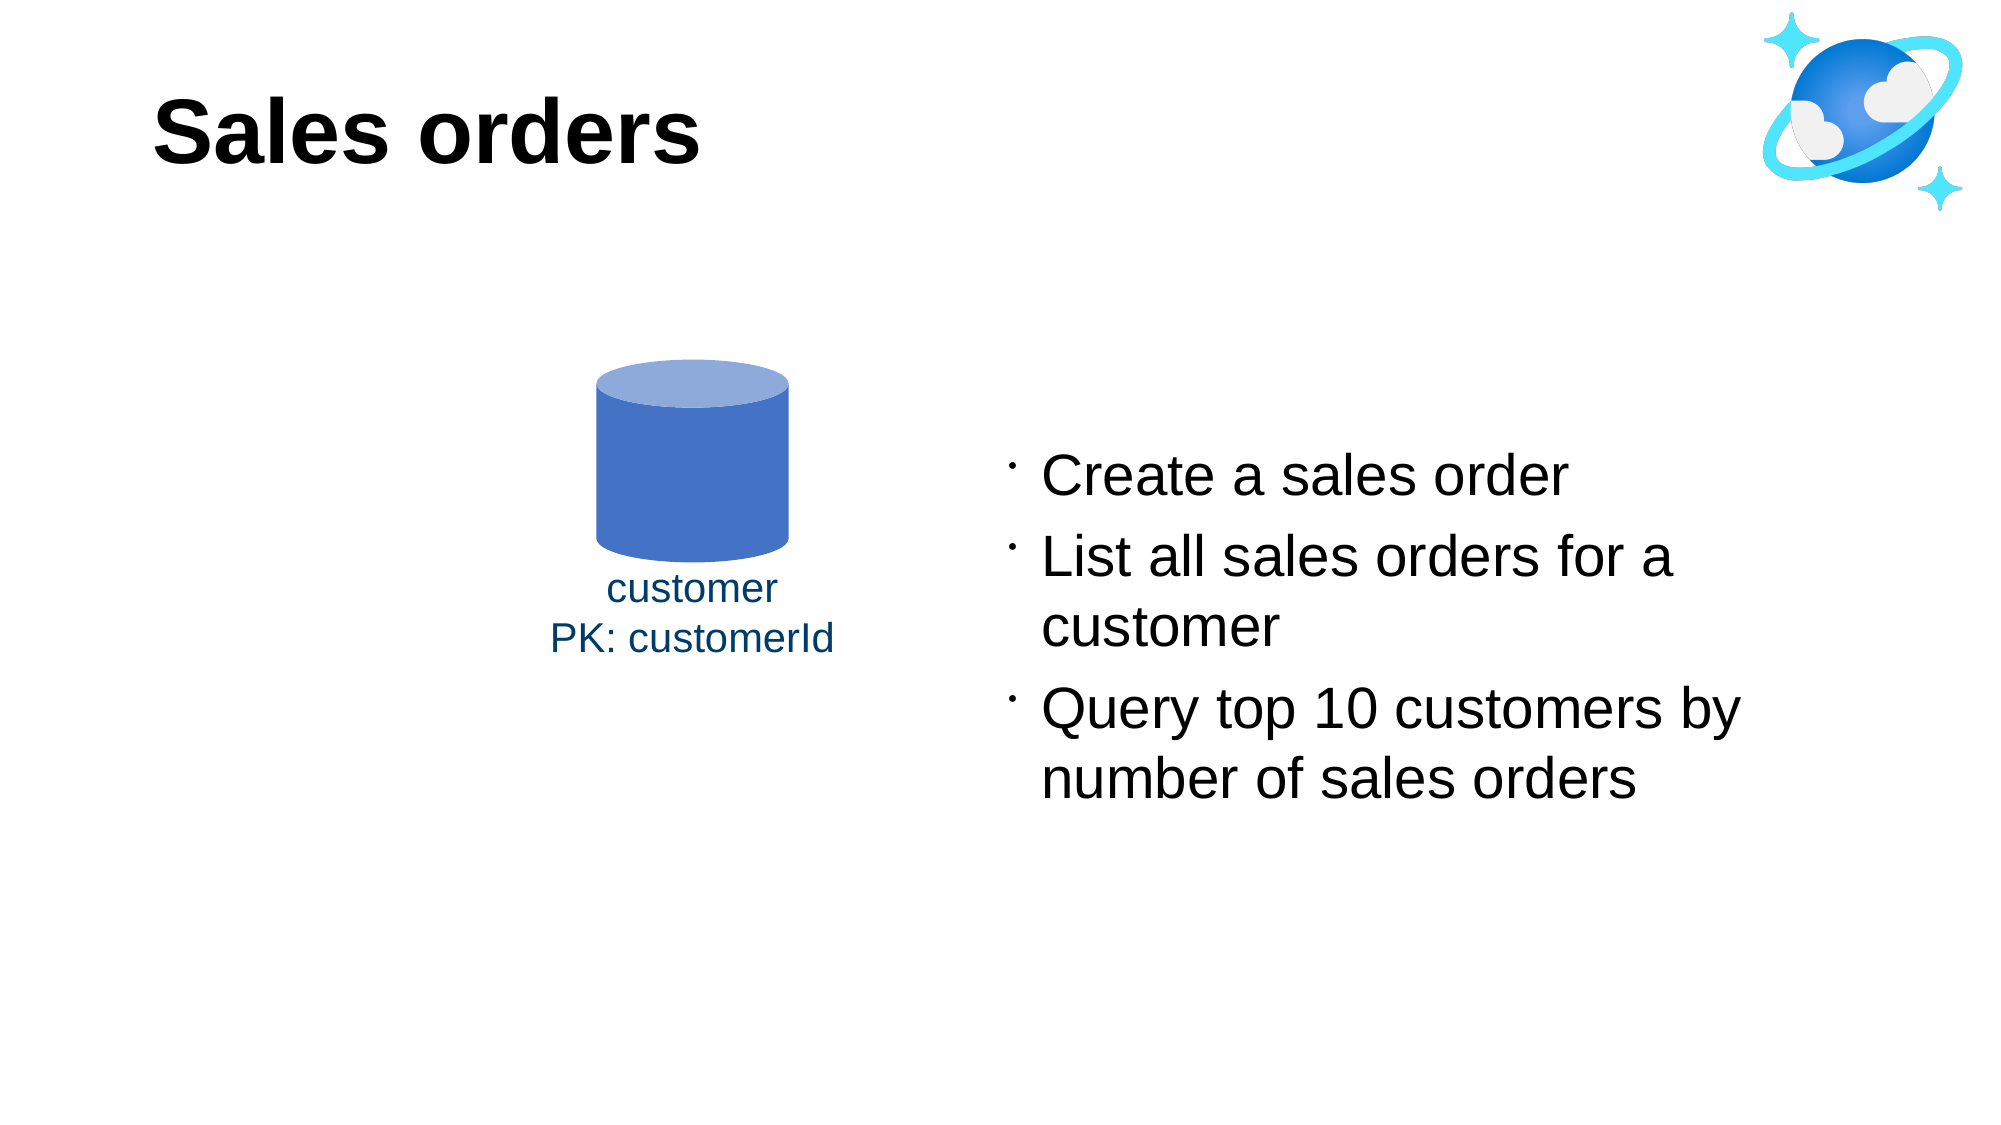

# Sales orders
customer
PK: customerId
Create a sales order
List all sales orders for a customer
Query top 10 customers by number of sales orders